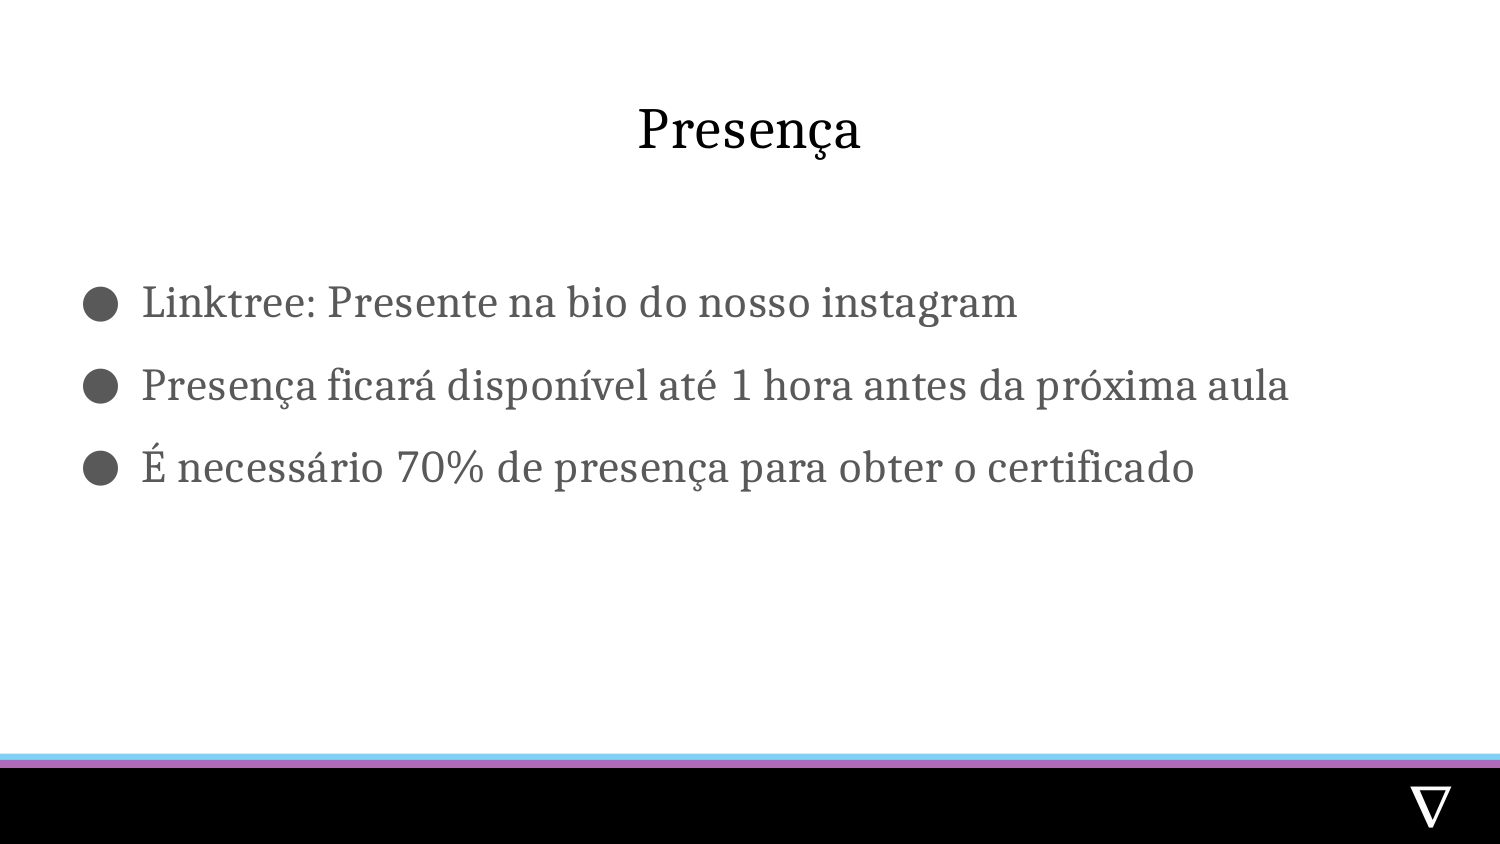

# Presença
Linktree: Presente na bio do nosso instagram
Presença ficará disponível até 1 hora antes da próxima aula
É necessário 70% de presença para obter o certificado